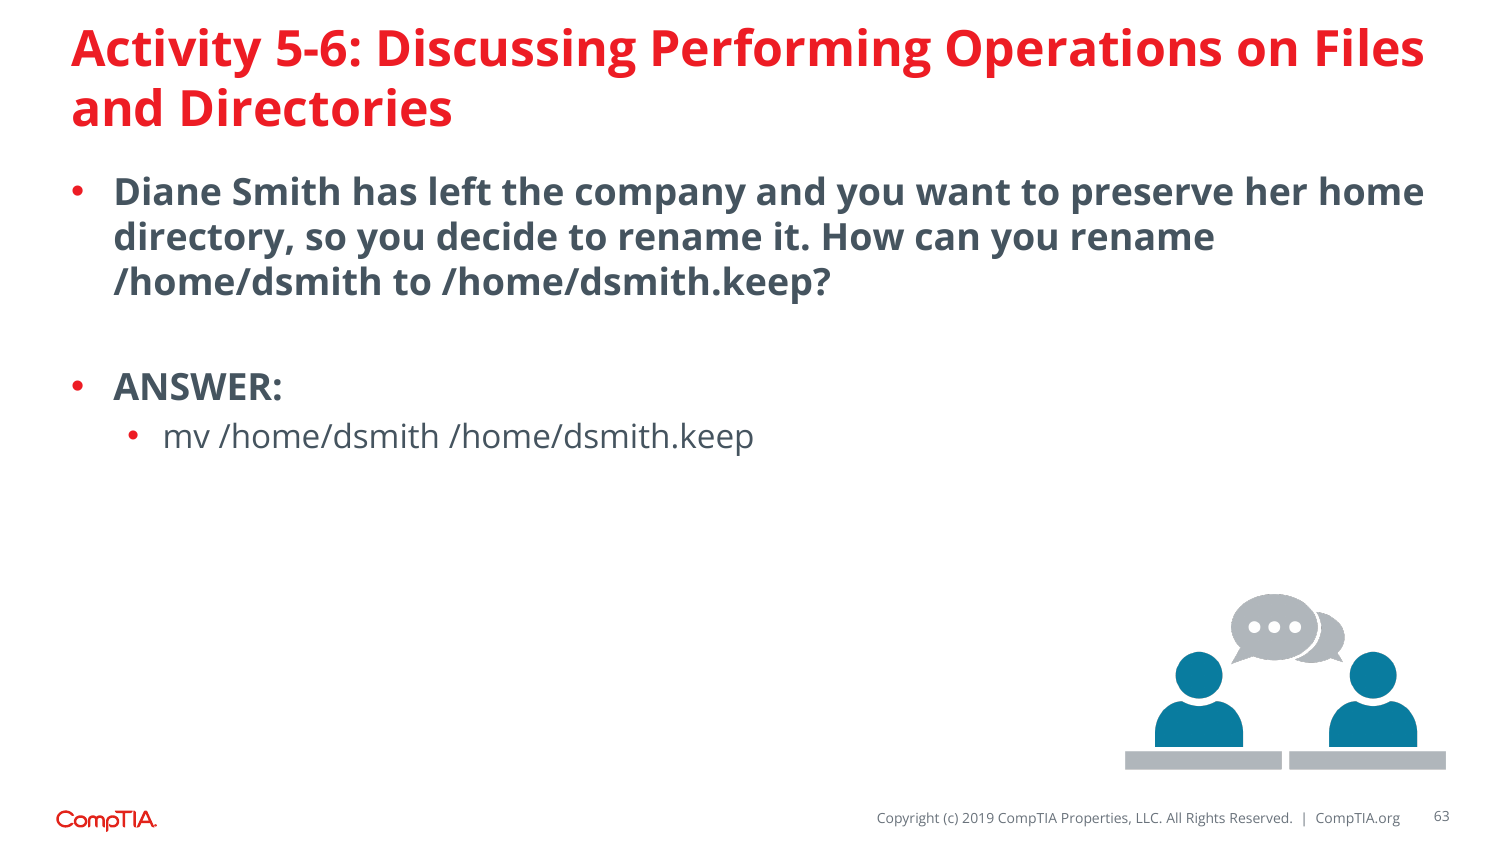

# Activity 5-6: Discussing Performing Operations on Files and Directories
Diane Smith has left the company and you want to preserve her home directory, so you decide to rename it. How can you rename /home/dsmith to /home/dsmith.keep?

ANSWER:
mv /home/dsmith /home/dsmith.keep
63